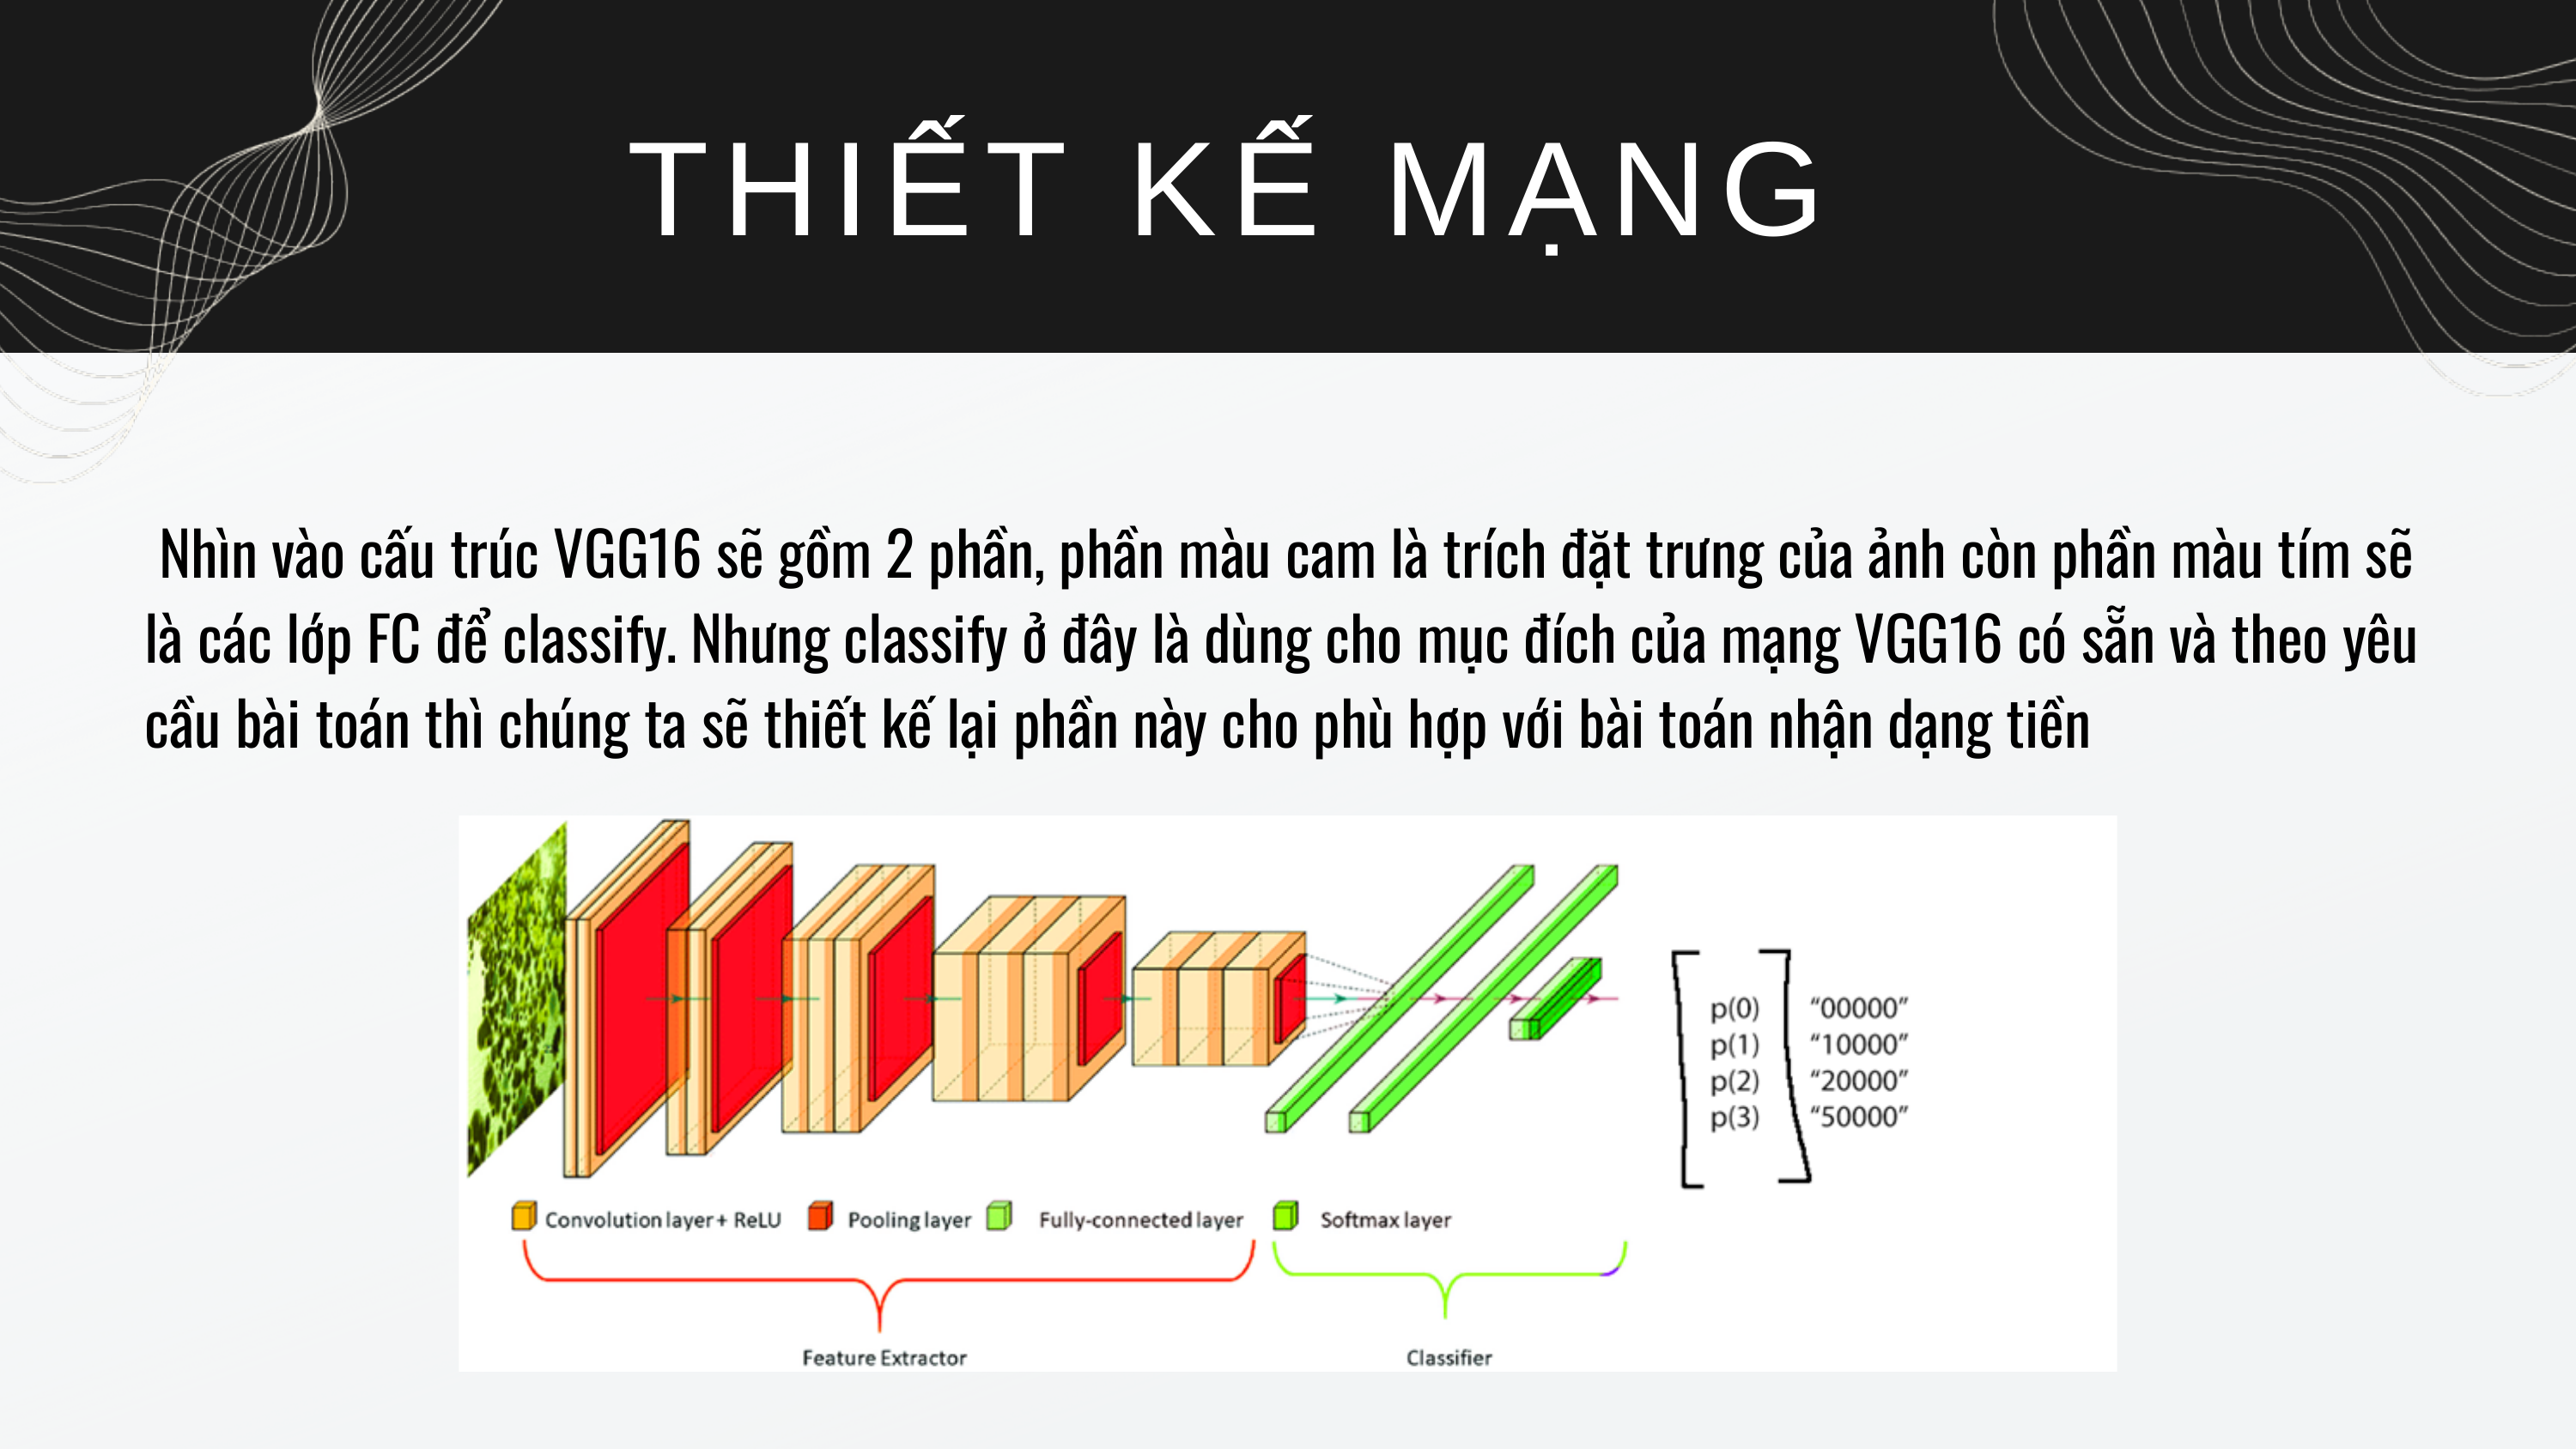

THIẾT KẾ MẠNG
 Nhìn vào cấu trúc VGG16 sẽ gồm 2 phần, phần màu cam là trích đặt trưng của ảnh còn phần màu tím sẽ là các lớp FC để classify. Nhưng classify ở đây là dùng cho mục đích của mạng VGG16 có sẵn và theo yêu cầu bài toán thì chúng ta sẽ thiết kế lại phần này cho phù hợp với bài toán nhận dạng tiền